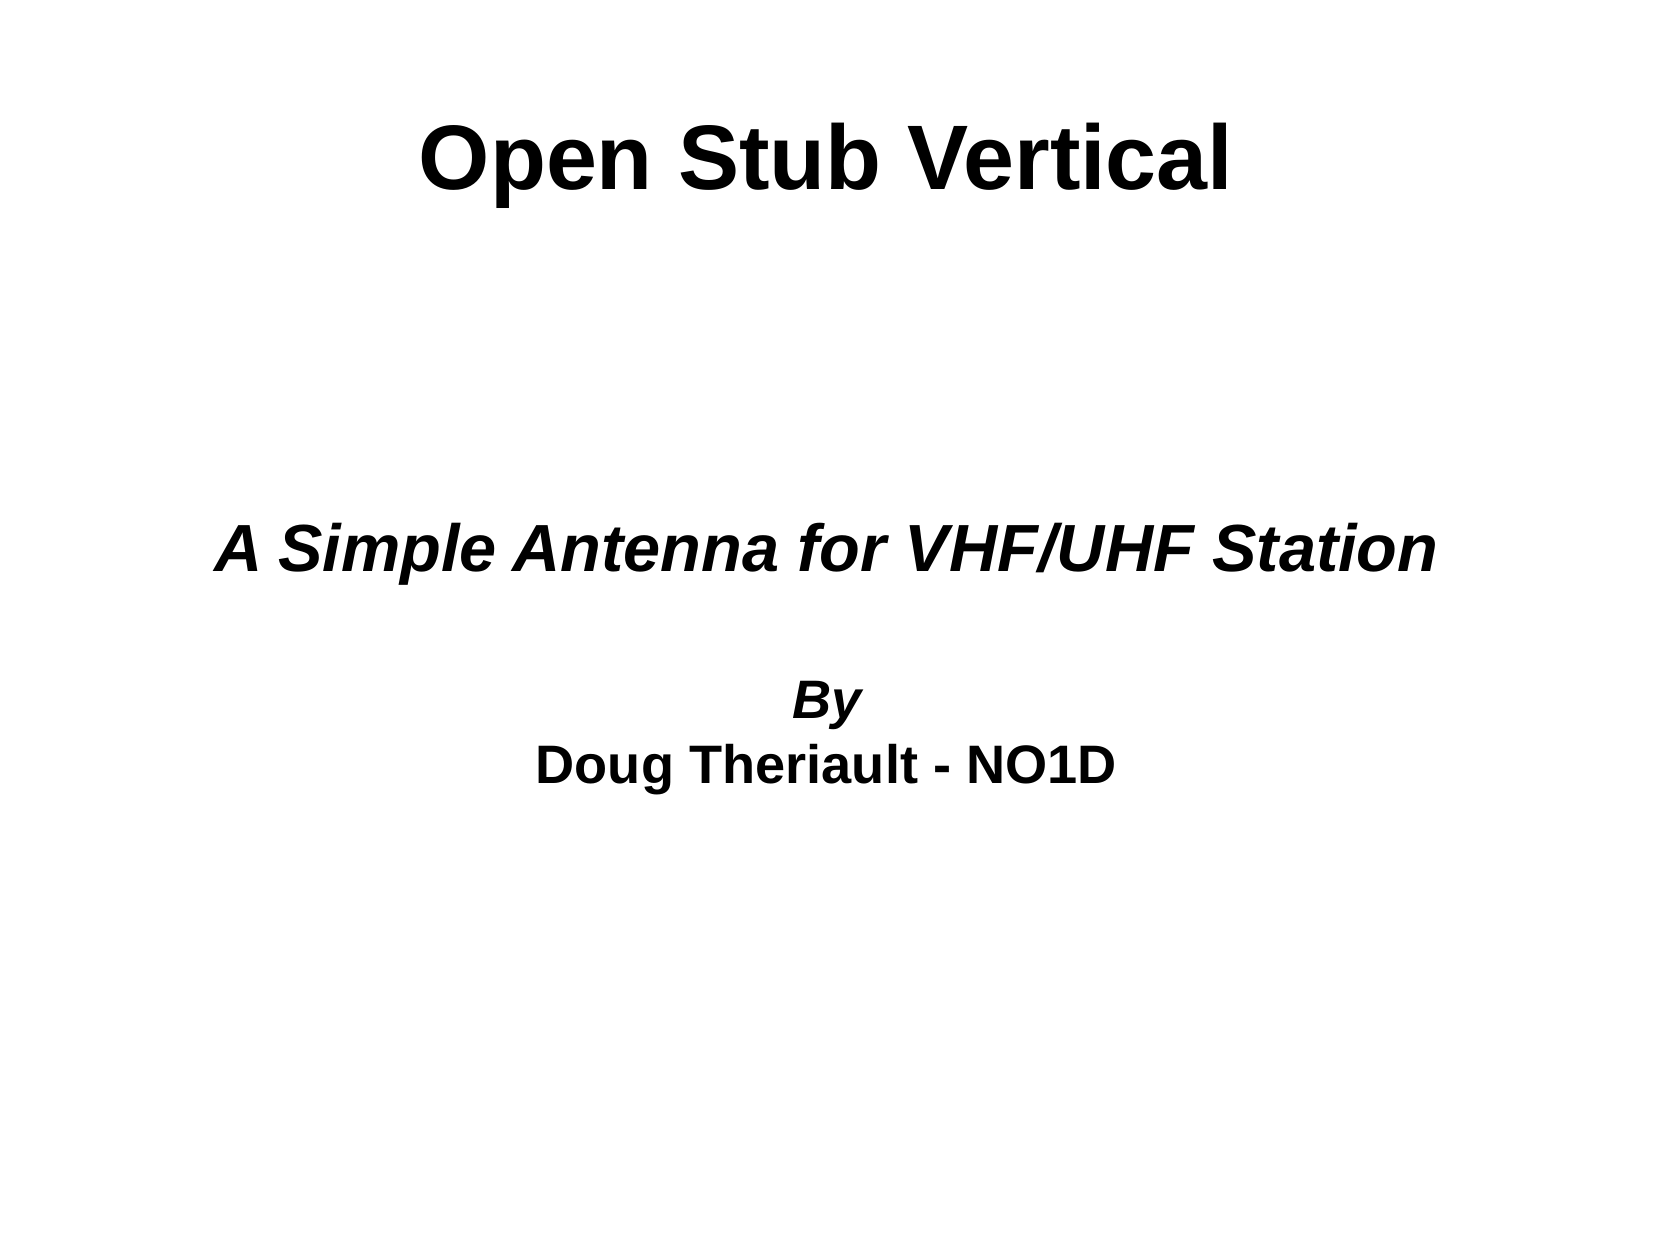

Open Stub Vertical
A Simple Antenna for VHF/UHF Station

By
Doug Theriault - NO1D